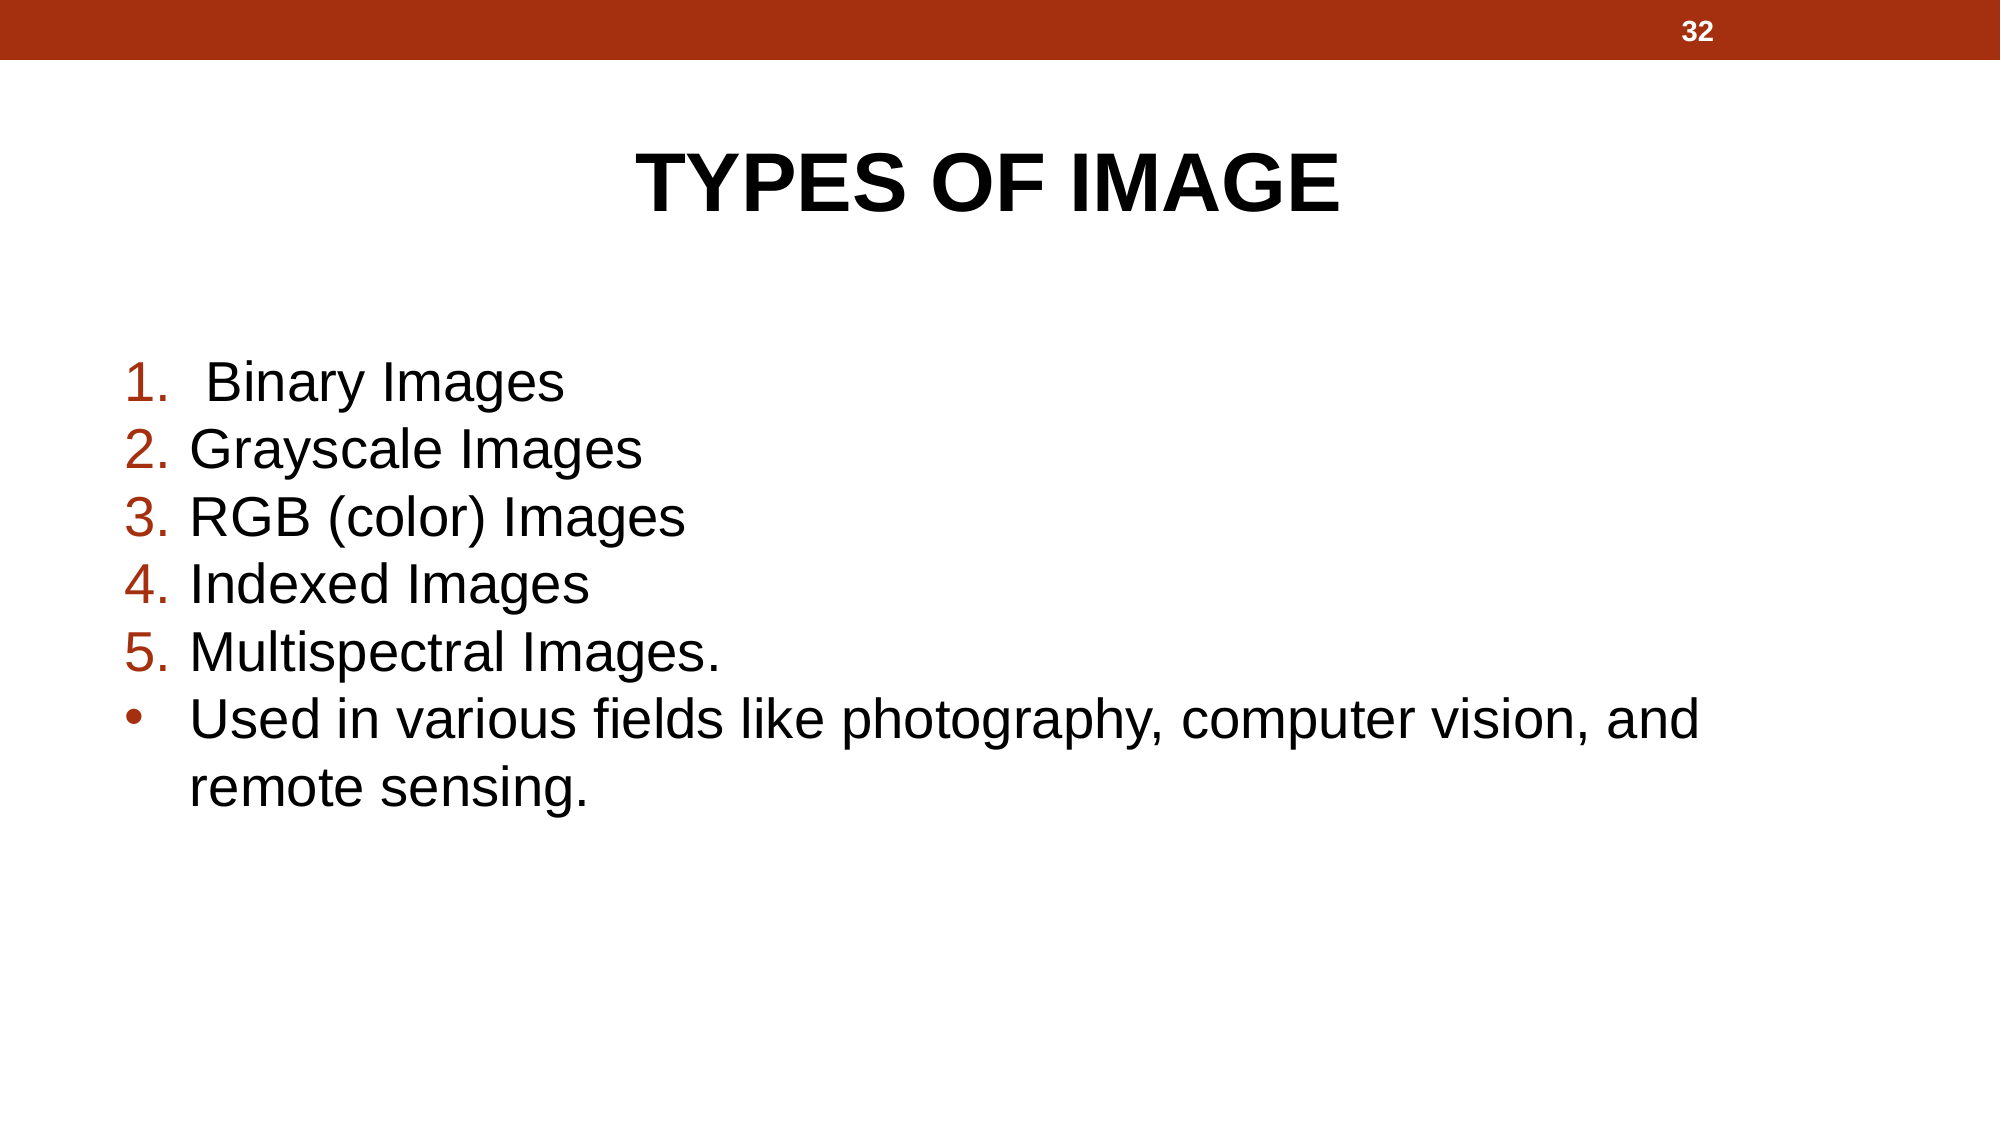

32
TYPES OF IMAGE

 Binary Images
Grayscale Images
RGB (color) Images
Indexed Images
Multispectral Images.
Used in various fields like photography, computer vision, and remote sensing.